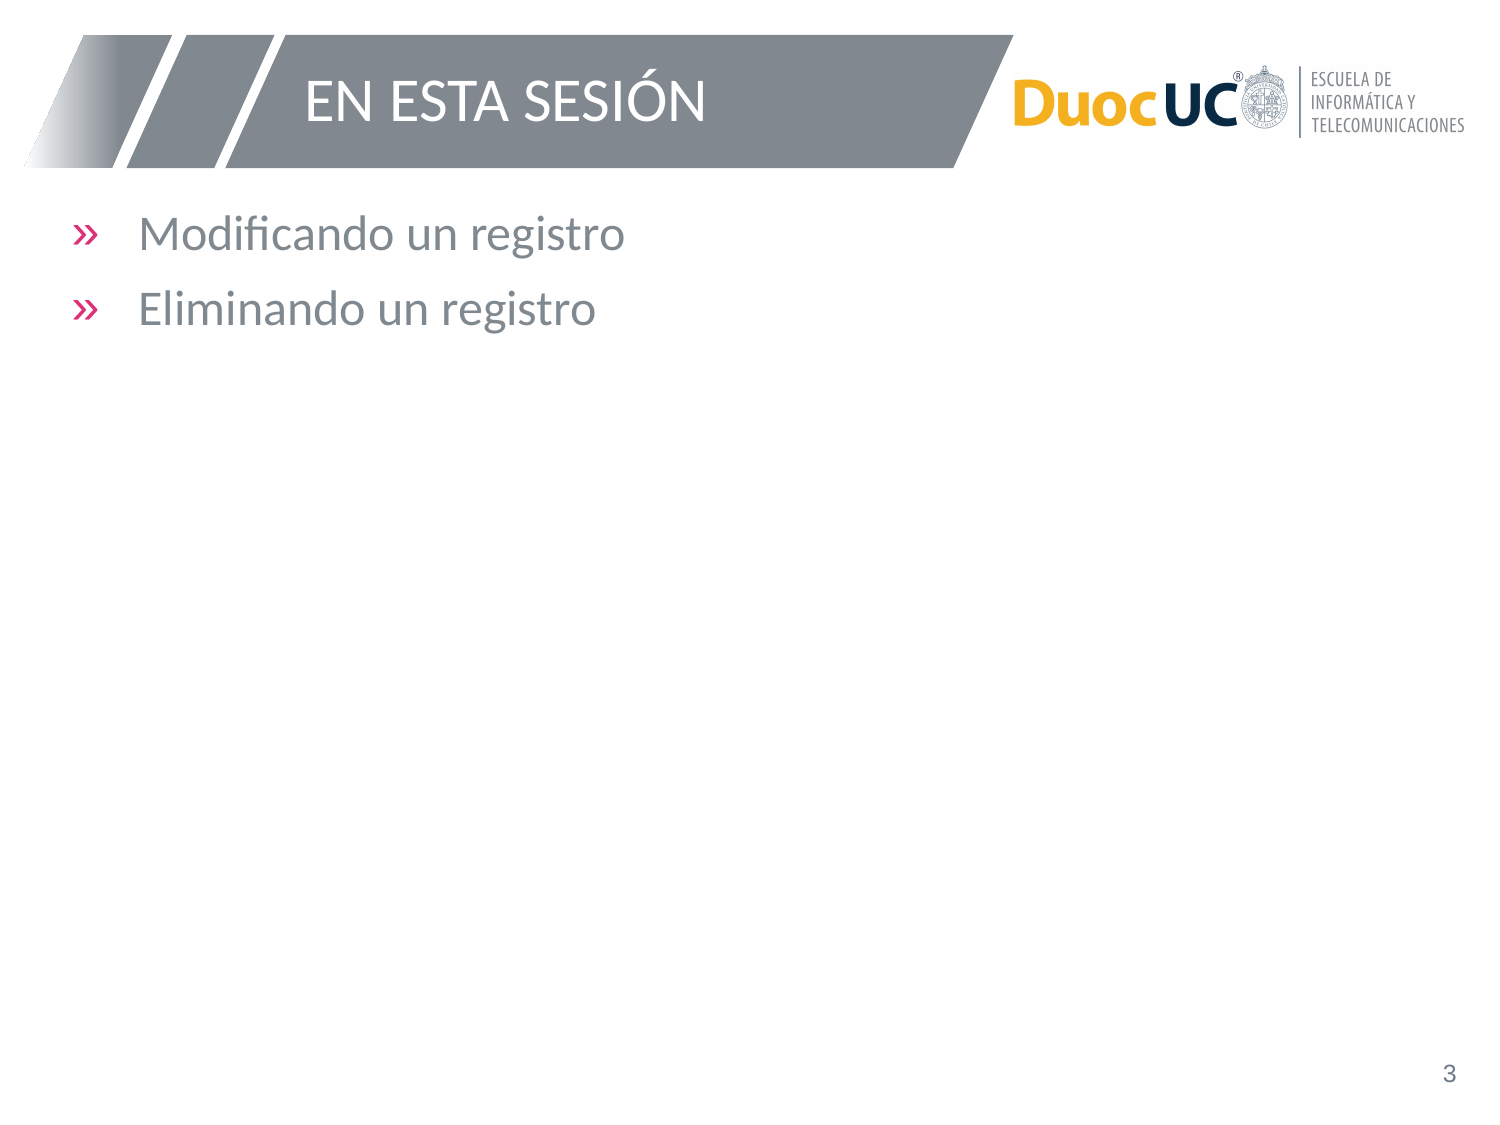

# EN ESTA SESIÓN
Modificando un registro
Eliminando un registro